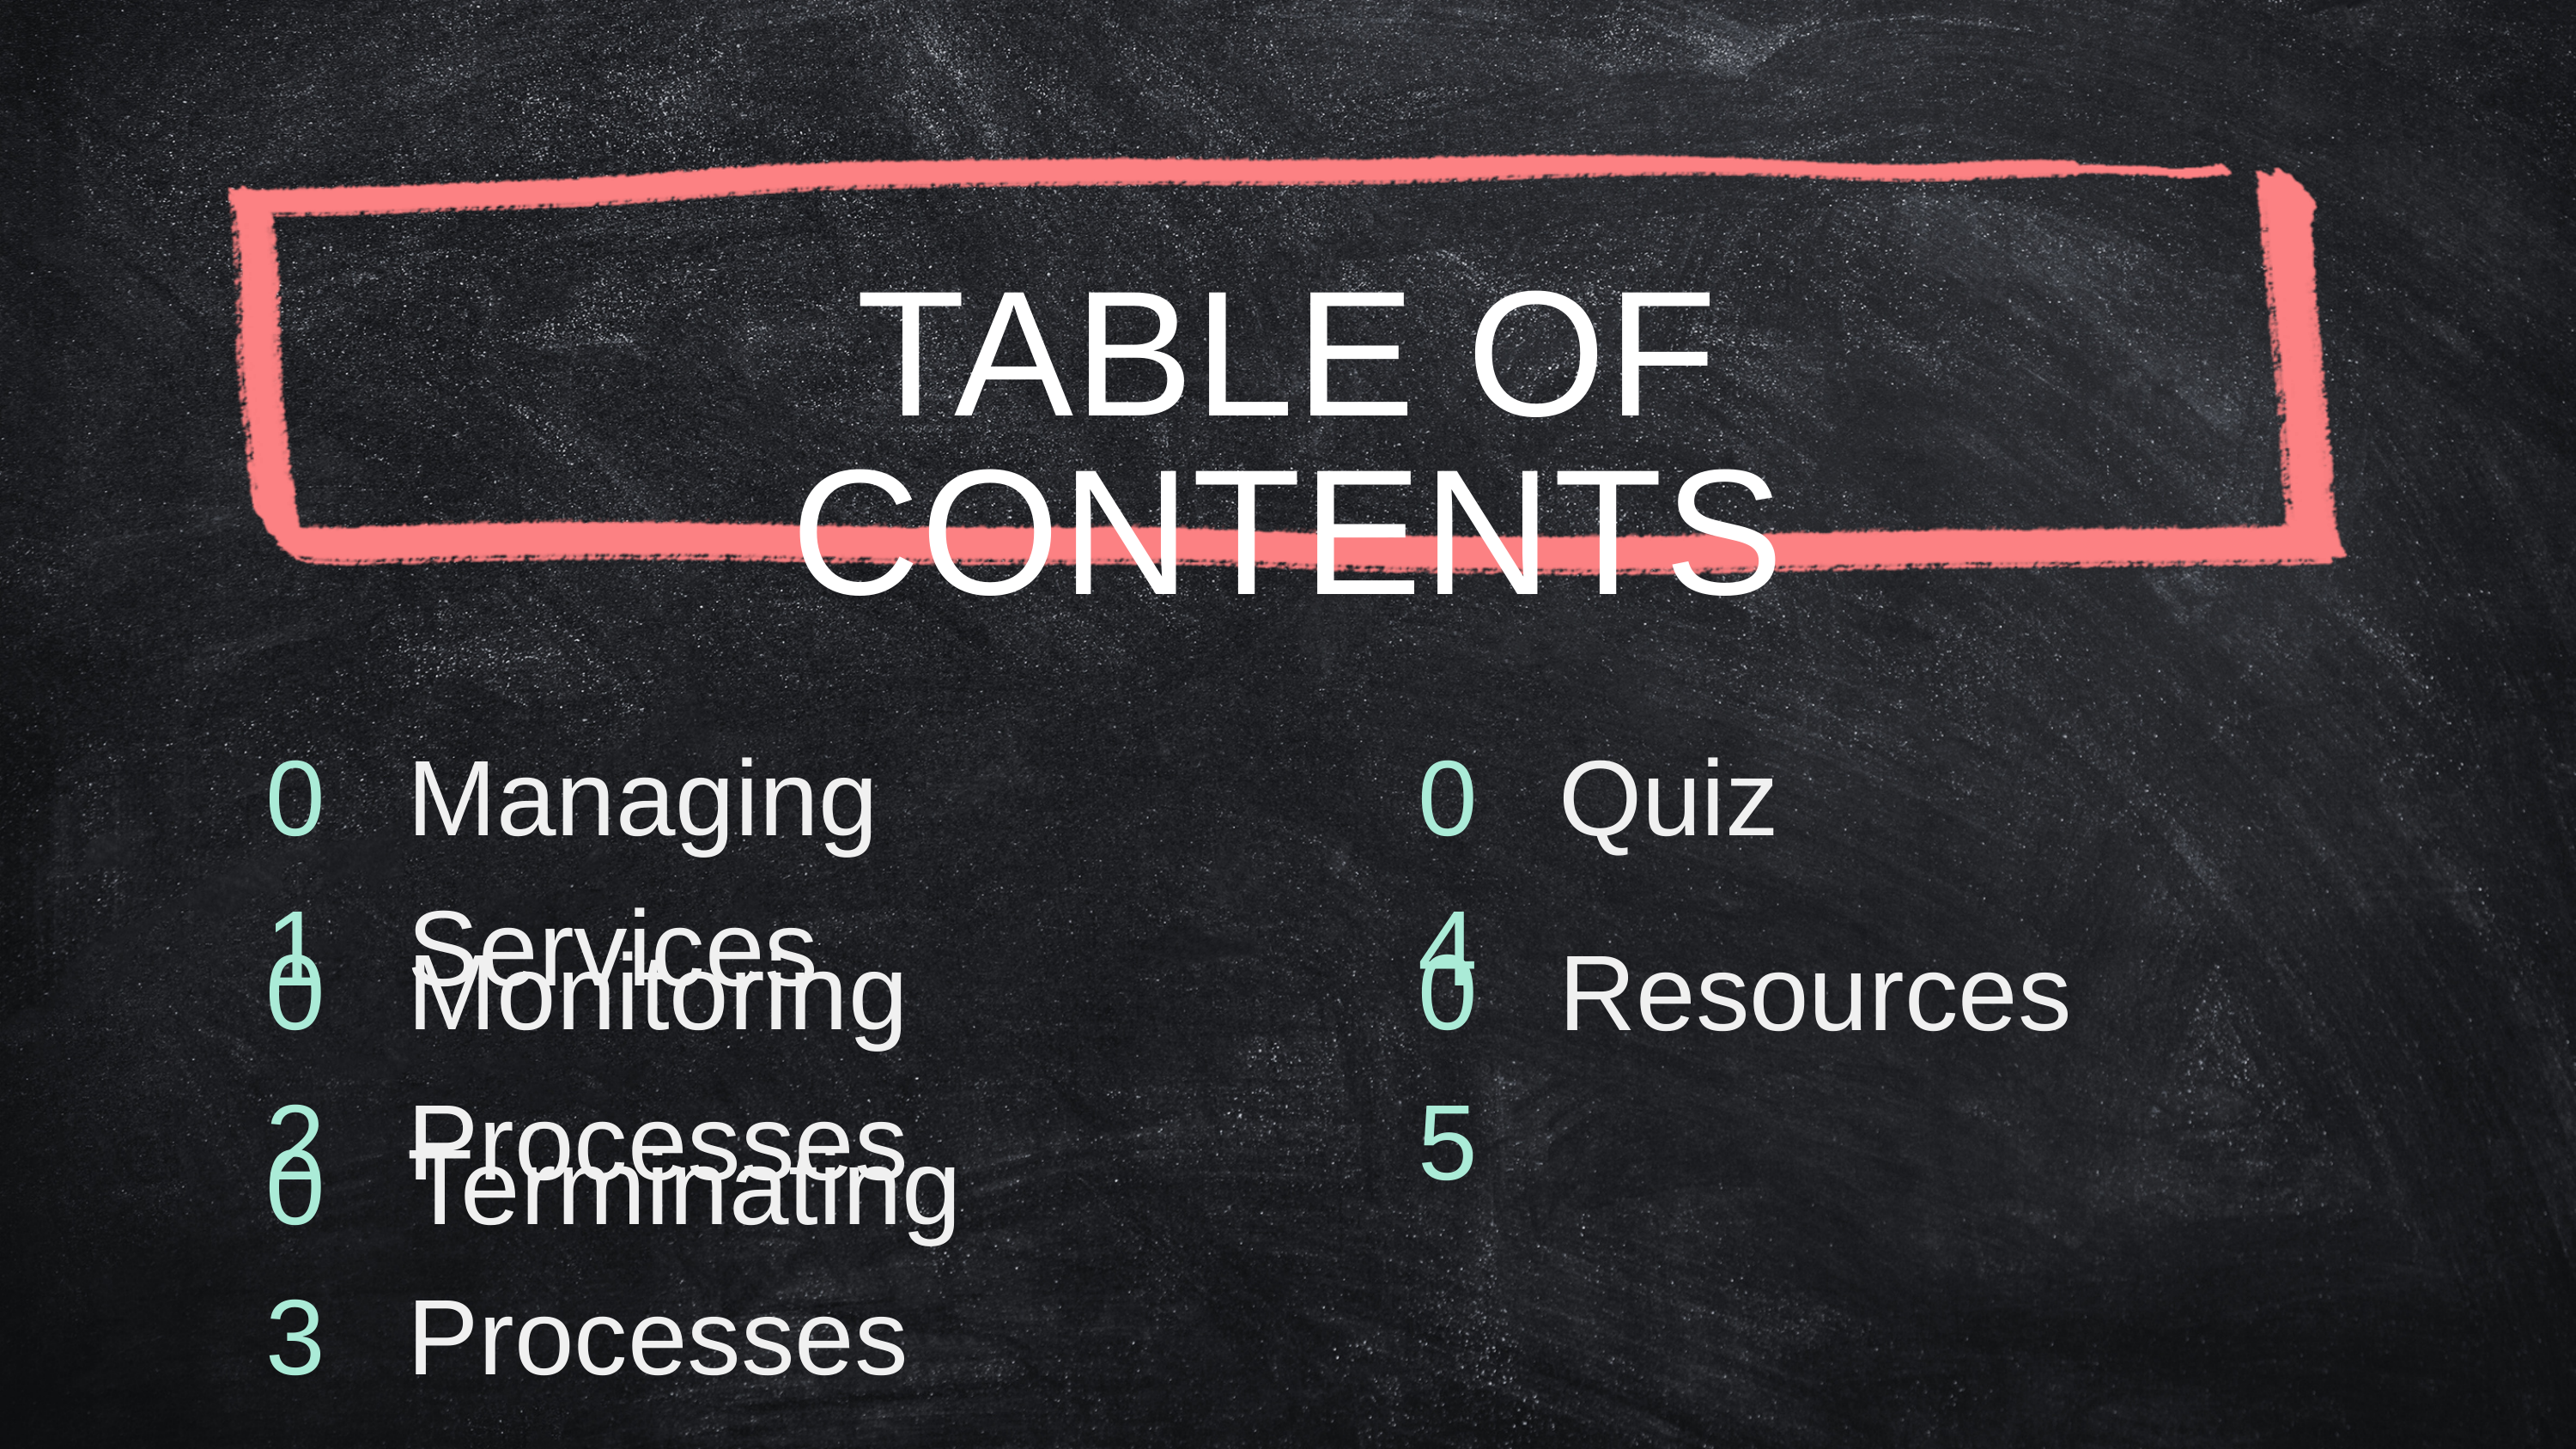

TABLE OF CONTENTS
01
Managing Services
04
Quiz
02
Monitoring Processes
05
Resources
03
Terminating Processes